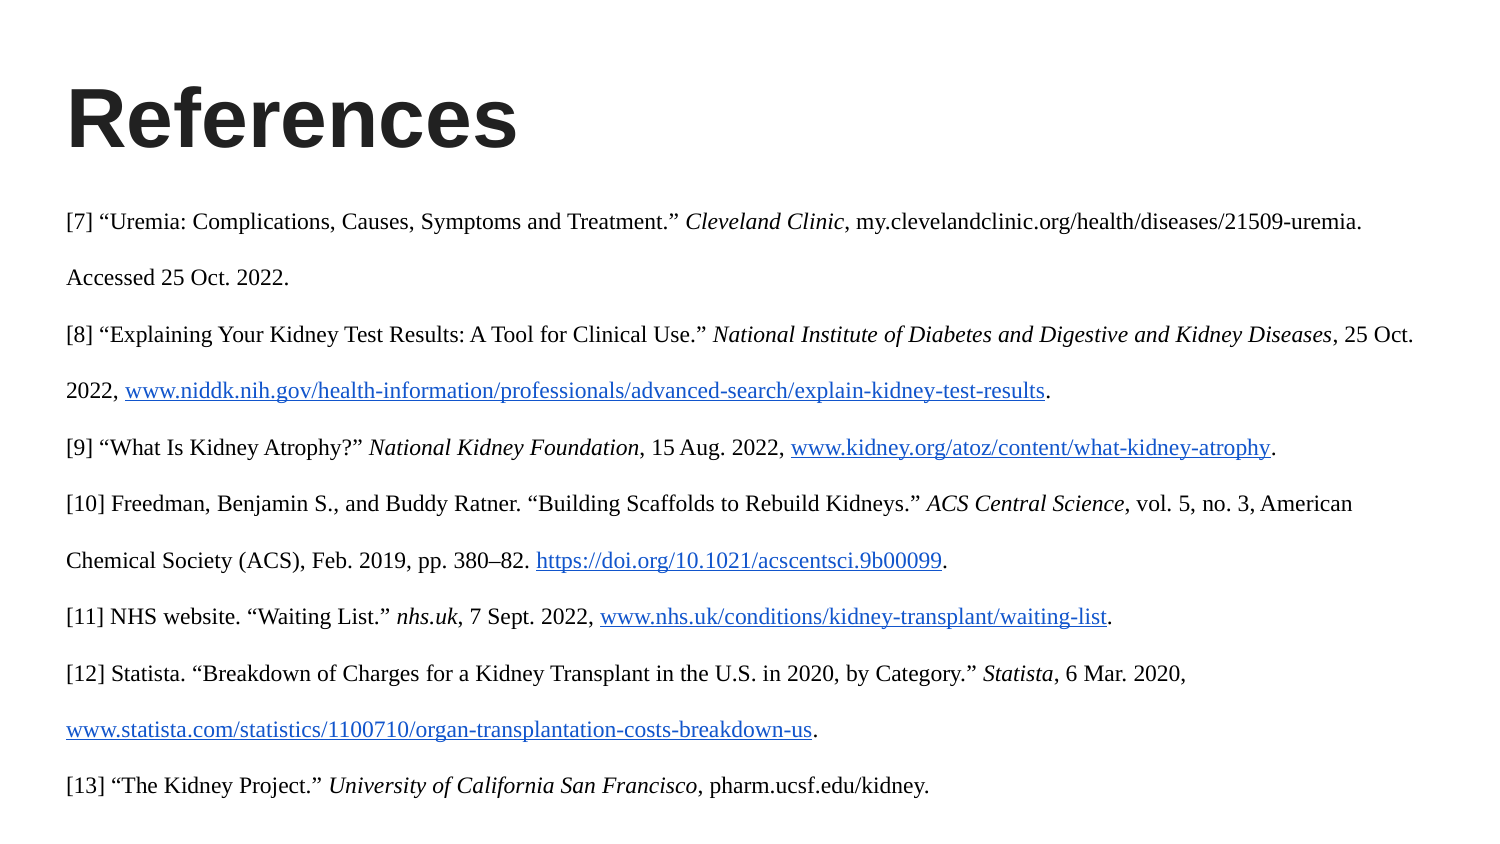

# References
[7] “Uremia: Complications, Causes, Symptoms and Treatment.” Cleveland Clinic, my.clevelandclinic.org/health/diseases/21509-uremia. Accessed 25 Oct. 2022.
[8] “Explaining Your Kidney Test Results: A Tool for Clinical Use.” National Institute of Diabetes and Digestive and Kidney Diseases, 25 Oct. 2022, www.niddk.nih.gov/health-information/professionals/advanced-search/explain-kidney-test-results.
[9] “What Is Kidney Atrophy?” National Kidney Foundation, 15 Aug. 2022, www.kidney.org/atoz/content/what-kidney-atrophy.
[10] Freedman, Benjamin S., and Buddy Ratner. “Building Scaffolds to Rebuild Kidneys.” ACS Central Science, vol. 5, no. 3, American Chemical Society (ACS), Feb. 2019, pp. 380–82. https://doi.org/10.1021/acscentsci.9b00099.
[11] NHS website. “Waiting List.” nhs.uk, 7 Sept. 2022, www.nhs.uk/conditions/kidney-transplant/waiting-list.
[12] Statista. “Breakdown of Charges for a Kidney Transplant in the U.S. in 2020, by Category.” Statista, 6 Mar. 2020, www.statista.com/statistics/1100710/organ-transplantation-costs-breakdown-us.
[13] “The Kidney Project.” University of California San Francisco, pharm.ucsf.edu/kidney.